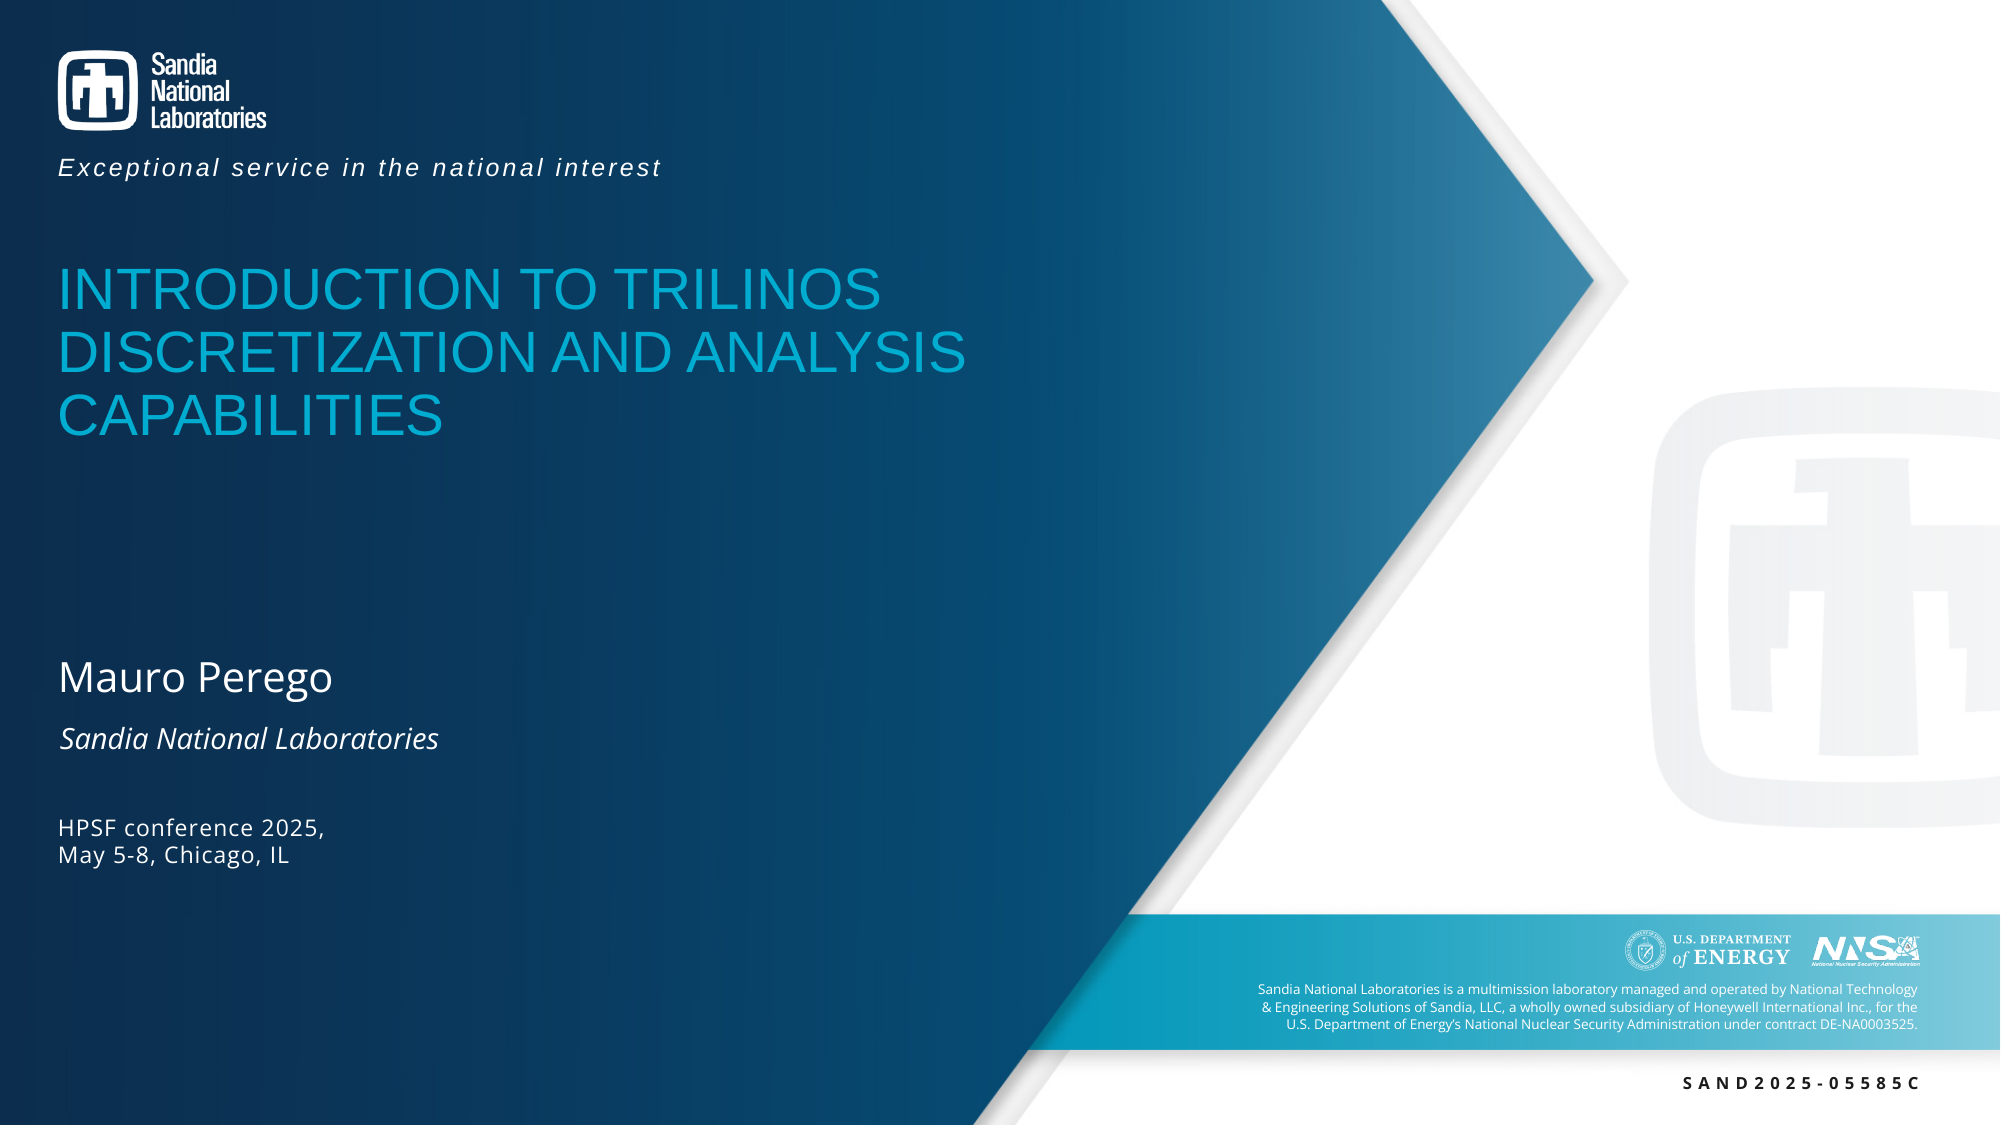

# Introduction to Trilinos Discretization and Analysis capabilities
Mauro Perego
Sandia National Laboratories
HPSF conference 2025,
May 5-8, Chicago, IL
SAND2025-05585C